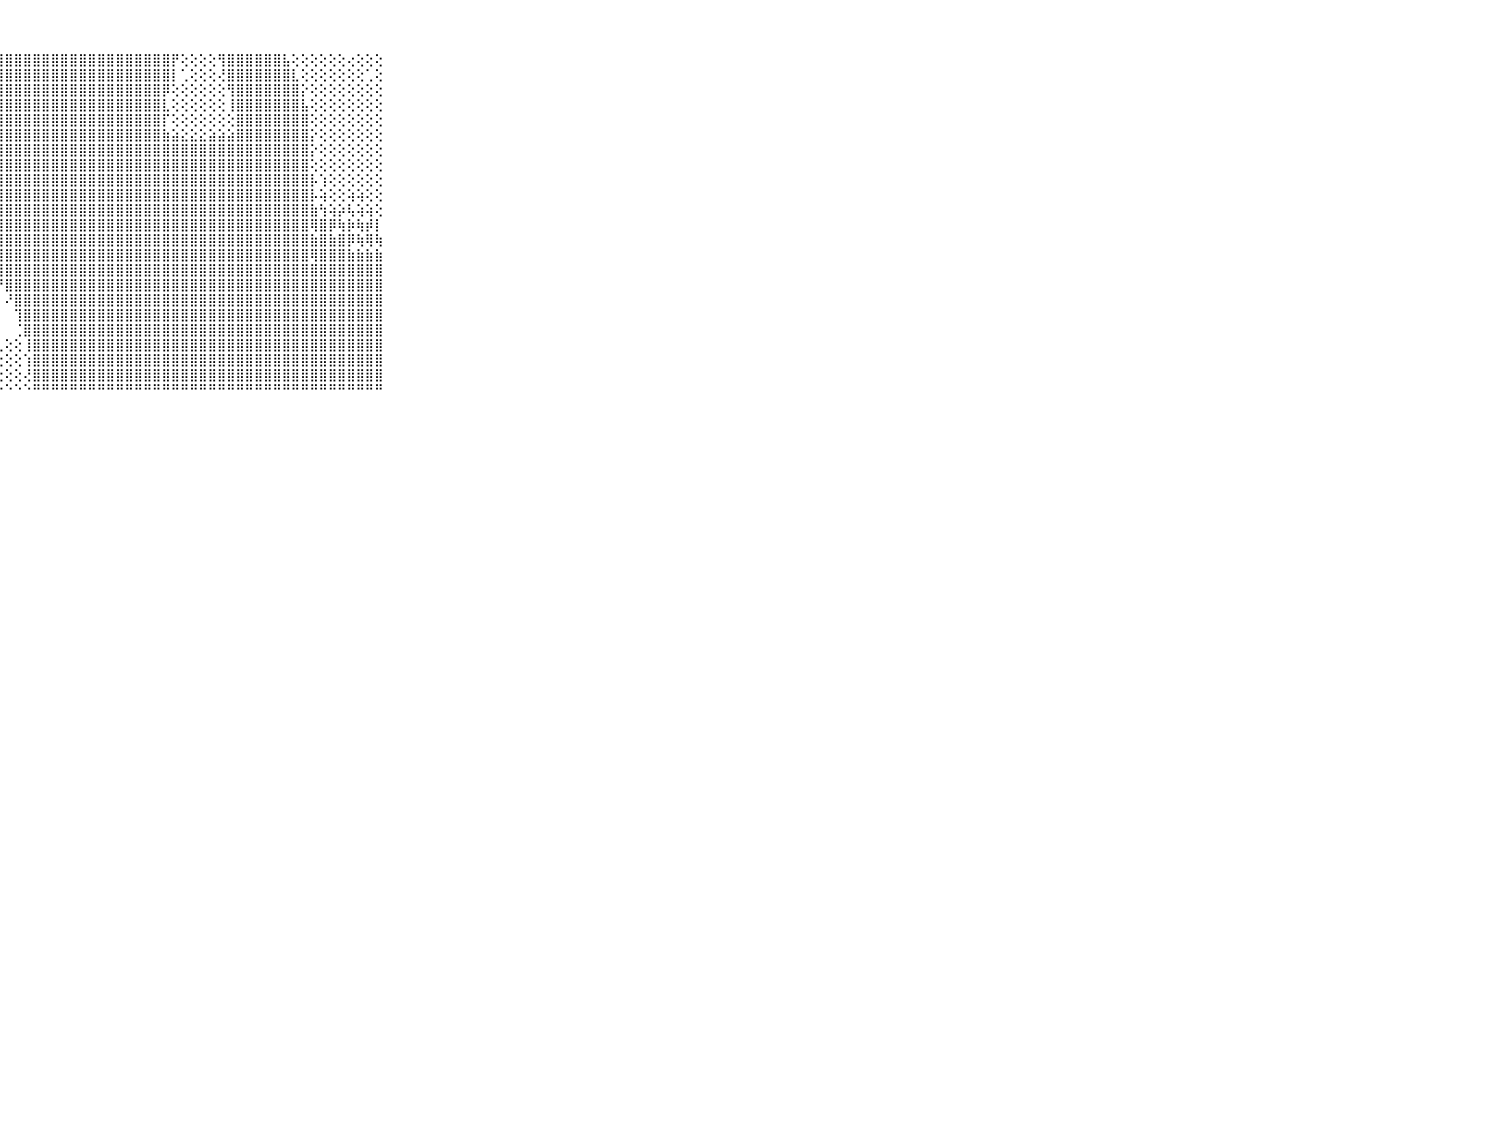

⠀⠀⠀⠀⠀⠀⠀⠀⠀⠀⠀⣿⣿⣿⣿⣿⣿⣿⣿⣿⣿⣿⣿⣿⣿⣿⣿⣿⣿⣿⣿⣿⣿⣿⣿⣿⣿⣿⣿⣿⣿⣿⣿⣿⣿⣿⡟⢕⢕⢕⢕⢻⣿⣿⣿⣿⣿⣿⣧⢕⢕⢕⢕⢕⢕⢔⢕⢕⢕⠀⠀⠀⠀⠀⠀⠀⠀⠀⠀⠀⠀
⠀⠀⠀⠀⠀⠀⠀⠀⠀⠀⠀⣿⣿⣿⣿⣿⣿⣿⣿⣿⣿⣿⣿⣿⣿⣿⣿⣿⣿⣿⣿⣿⣿⣿⣿⣿⣿⣿⣿⣿⣿⣿⣿⣿⣿⣿⡇⢁⢕⢕⢕⢜⣿⣿⣿⣿⣿⣿⣿⣇⢕⢕⢕⢕⢕⢕⢕⢁⢕⠀⠀⠀⠀⠀⠀⠀⠀⠀⠀⠀⠀
⠀⠀⠀⠀⠀⠀⠀⠀⠀⠀⠀⠑⢅⢔⢅⢕⣐⣱⣽⣿⣿⣿⣿⣿⣿⣿⣿⣿⣿⣿⣿⣿⣿⣿⣿⣿⣿⣿⣿⣿⣿⣿⣿⣿⣿⡿⢕⢕⢕⢕⢕⢕⢻⣿⣿⣿⣿⣿⣿⣿⡕⢕⢕⢕⢕⢕⢕⢕⢕⠀⠀⠀⠀⠀⠀⠀⠀⠀⠀⠀⠀
⠀⠀⠀⠀⠀⠀⠀⠀⠀⠀⠀⢔⢅⣵⢷⢟⢑⠝⢻⣿⣿⣿⣿⣿⣿⣿⣿⣿⣿⣿⣿⣿⣿⣿⣿⣿⣿⣿⣿⣿⣿⣿⣿⣿⣿⣇⢕⢕⢕⢕⢕⢕⢸⣿⣿⣿⣿⣿⣿⣿⣧⢕⢕⢕⢕⢕⢕⢕⢕⠀⠀⠀⠀⠀⠀⠀⠀⠀⠀⠀⠀
⠀⠀⠀⠀⠀⠀⠀⠀⠀⠀⠀⢵⠝⠁⢀⢀⣰⣵⣷⣿⣿⣿⣿⣿⣿⣿⣿⣿⣿⣿⣿⣿⣿⣿⣿⣿⣿⣿⣿⣿⣿⣿⣿⣿⣿⡏⢕⢕⢕⢕⢕⢕⢕⣿⣿⣿⣿⣿⣿⣿⣿⢕⢕⢕⢕⢕⢕⢕⢕⠀⠀⠀⠀⠀⠀⠀⠀⠀⠀⠀⠀
⠀⠀⠀⠀⠀⠀⠀⠀⠀⠀⠀⢐⢄⢐⢄⢜⢿⣿⣿⣿⣿⣿⣿⣿⣿⣿⣿⣿⣿⣿⣿⣿⣿⣿⣿⣿⣿⣿⣿⣿⣿⣿⣿⣿⣿⣷⣵⣕⣕⣕⣵⣵⣵⣿⣿⣿⣿⣿⣿⣿⣿⡕⢕⢕⢕⢕⢕⢕⢕⠀⠀⠀⠀⠀⠀⠀⠀⠀⠀⠀⠀
⠀⠀⠀⠀⠀⠀⠀⠀⠀⠀⠀⣱⣵⣷⣾⣿⣿⣿⣿⣿⣿⣿⣿⣿⣿⣿⣿⣿⣿⣿⣿⣿⣿⣿⣿⣿⣿⣿⣿⣿⣿⣿⣿⣿⣿⣿⣿⣿⣿⣿⣿⣿⣿⣿⣿⣿⣿⣿⣿⣿⣿⡕⢕⢕⢕⢕⢕⢕⢕⠀⠀⠀⠀⠀⠀⠀⠀⠀⠀⠀⠀
⠀⠀⠀⠀⠀⠀⠀⠀⠀⠀⠀⣿⣿⣿⣿⣿⣿⣿⣿⣿⣿⣿⣿⣿⣿⣿⣿⣿⣿⣿⣿⣿⣿⣿⣿⣿⣿⣿⣿⣿⣿⣿⣿⣿⣿⣿⣿⣿⣿⣿⣿⣿⣿⣿⣿⣿⣿⣿⣿⣿⣿⢕⢕⢕⢕⢕⢕⢕⢕⠀⠀⠀⠀⠀⠀⠀⠀⠀⠀⠀⠀
⠀⠀⠀⠀⠀⠀⠀⠀⠀⠀⠀⣿⣿⣿⣿⣿⣿⣿⣿⣿⣿⣿⣿⣿⣿⣿⣿⣿⣿⣿⣿⣿⣿⣿⣿⣿⣿⣿⣿⣿⣿⣿⣿⣿⣿⣿⣿⣿⣿⣿⣿⣿⣿⣿⣿⣿⣿⣿⣿⣿⣿⡧⢱⢕⢕⢕⢕⢕⢕⠀⠀⠀⠀⠀⠀⠀⠀⠀⠀⠀⠀
⠀⠀⠀⠀⠀⠀⠀⠀⠀⠀⠀⣿⣿⣿⣿⣿⣿⣿⣿⣿⣿⣯⣽⣿⣿⣿⣿⣿⣿⣿⣿⣿⣿⣿⣿⣿⣿⣿⣿⣿⣿⣿⣿⣿⣿⣿⣿⣿⣿⣿⣿⣿⣿⣿⣿⣿⣿⣿⣿⣿⣿⡧⢵⢕⢕⢵⢵⢕⢕⠀⠀⠀⠀⠀⠀⠀⠀⠀⠀⠀⠀
⠀⠀⠀⠀⠀⠀⠀⠀⠀⠀⠀⣿⣿⣿⣟⣻⣿⣿⣿⣿⣿⣿⣿⣿⣿⣿⣿⣿⣿⣿⣿⣿⣿⣿⣿⣿⣿⣿⣿⣿⣿⣿⣿⣿⣿⣿⣿⣿⣿⣿⣿⣿⣿⣿⣿⣿⣿⣿⣿⣿⣿⣷⢳⢵⡵⢧⢵⢵⢕⠀⠀⠀⠀⠀⠀⠀⠀⠀⠀⠀⠀
⠀⠀⠀⠀⠀⠀⠀⠀⠀⠀⠀⣿⣿⣿⣿⣿⣿⣿⣿⣿⣿⣿⣿⣿⣿⣿⣿⣿⣿⣿⣿⣿⣿⣿⣿⣿⣿⣿⣿⣿⣿⣿⣿⣿⣿⣿⣿⣿⣿⣿⣿⣿⣿⣿⣿⣿⣿⣿⣿⣿⣿⢿⣿⡿⢷⡷⢷⡾⡇⠀⠀⠀⠀⠀⠀⠀⠀⠀⠀⠀⠀
⠀⠀⠀⠀⠀⠀⠀⠀⠀⠀⠀⣿⣿⣿⣿⣿⣿⣿⣿⣻⣿⣫⣿⣿⣿⣿⣿⣿⣿⣿⣿⣿⣿⣿⣿⣿⣿⣿⣿⣿⣿⣿⣿⣿⣿⣿⣿⣿⣿⣿⣿⣿⣿⣿⣿⣿⣿⣿⣿⣿⣿⣷⣿⣷⣿⡿⢷⢿⢷⠀⠀⠀⠀⠀⠀⠀⠀⠀⠀⠀⠀
⠀⠀⠀⠀⠀⠀⠀⠀⠀⠀⠀⣿⣿⣿⣿⣿⣿⣿⣿⣿⣿⣿⡿⢯⣾⣿⣿⣿⣿⣿⣿⣿⣿⣿⣿⣿⣿⣿⣿⣿⣿⣿⣿⣿⣿⣿⣿⣿⣿⣿⣿⣿⣿⣿⣿⣿⣿⣿⣿⣿⣿⢿⣿⣿⣿⣷⣷⣷⣷⠀⠀⠀⠀⠀⠀⠀⠀⠀⠀⠀⠀
⠀⠀⠀⠀⠀⠀⠀⠀⠀⠀⠀⣿⡿⢻⣿⣿⣿⣿⣯⣽⣽⣿⣿⣿⣿⣿⡿⣿⣿⣿⣿⣿⣿⣿⣿⣿⣿⣿⣿⣿⣿⣿⣿⣿⣿⣿⣿⣿⣿⣿⣿⣿⣿⣿⣿⣿⣿⣿⣿⣿⣿⣿⣿⣿⣿⣿⣿⣿⣿⠀⠀⠀⠀⠀⠀⠀⠀⠀⠀⠀⠀
⠀⠀⠀⠀⠀⠀⠀⠀⠀⠀⠀⣿⣷⣕⢿⣿⣿⣿⣿⣿⣿⣿⣿⣿⣿⣿⡇⠜⣿⣿⣿⣿⣿⣿⣿⣿⣿⣿⣿⣿⣿⣿⣿⣿⣿⣿⣿⣿⣿⣿⣿⣿⣿⣿⣿⣿⣿⣿⣿⣿⣿⣿⣿⣿⣿⣿⣿⣿⣿⠀⠀⠀⠀⠀⠀⠀⠀⠀⠀⠀⠀
⠀⠀⠀⠀⠀⠀⠀⠀⠀⠀⠀⣿⣿⣿⡜⢻⣿⣿⣿⣿⣿⣿⣿⣿⣿⡿⠀⠀⠜⣿⣿⣿⣿⣿⣿⣿⣿⣿⣿⣿⣿⣿⣿⣿⣿⣿⣿⣿⣿⣿⣿⣿⣿⣿⣿⣿⣿⣿⣿⣿⣿⣿⣿⣿⣿⣿⣿⣿⣿⠀⠀⠀⠀⠀⠀⠀⠀⠀⠀⠀⠀
⠀⠀⠀⠀⠀⠀⠀⠀⠀⠀⠀⣿⣿⣿⣷⡅⢜⢝⢟⢝⠜⠝⠕⠕⠋⠀⠀⠀⠀⢹⣿⣿⣿⣿⣿⣿⣿⣿⣿⣿⣿⣿⣿⣿⣿⣿⣿⣿⣿⣿⣿⣿⣿⣿⣿⣿⣿⣿⣿⣿⣿⣿⣿⣿⣿⣿⣿⣿⣿⠀⠀⠀⠀⠀⠀⠀⠀⠀⠀⠀⠀
⠀⠀⠀⠀⠀⠀⠀⠀⠀⠀⠀⣿⣿⣿⣿⣿⡕⢅⠕⠁⠀⠀⠀⠀⠀⠀⠀⠀⠀⢈⣿⣿⣿⣿⣿⣿⣿⣿⣿⣿⣿⣿⣿⣿⣿⣿⣿⣿⣿⣿⣿⣿⣿⣿⣿⣿⣿⣿⣿⣿⣿⣿⣿⣿⣿⣿⣿⣿⣿⠀⠀⠀⠀⠀⠀⠀⠀⠀⠀⠀⠀
⠀⠀⠀⠀⠀⠀⠀⠀⠀⠀⠀⣿⣿⣿⣿⣿⣿⢔⢐⠐⠄⠔⠔⢀⢀⢄⢀⢄⢕⢕⢸⣿⣿⣿⣿⣿⣿⣿⣿⣿⣿⣿⣿⣿⣿⣿⣿⣿⣿⣿⣿⣿⣿⣿⣿⣿⣿⣿⣿⣿⣿⣿⣿⣿⣿⣿⣿⣿⣿⠀⠀⠀⠀⠀⠀⠀⠀⠀⠀⠀⠀
⠀⠀⠀⠀⠀⠀⠀⠀⠀⠀⠀⣿⣿⣿⣿⣿⣿⣇⡕⢕⢕⢕⢕⢕⢕⢕⢕⢕⢕⢕⢱⣿⣿⣿⣿⣿⣿⣿⣿⣿⣿⣿⣿⣿⣿⣿⣿⣿⣿⣿⣿⣿⣿⣿⣿⣿⣿⣿⣿⣿⣿⣿⣿⣿⣿⣿⣿⣿⣿⠀⠀⠀⠀⠀⠀⠀⠀⠀⠀⠀⠀
⠀⠀⠀⠀⠀⠀⠀⠀⠀⠀⠀⣿⣿⣿⣿⣿⣿⣿⣿⣧⣵⣔⢅⠕⢕⢕⢕⢕⢕⢕⢜⣿⣿⣿⣿⣿⣿⣿⣿⣿⣿⣿⣿⣿⣿⣿⣿⣿⣿⣿⣿⣿⣿⣿⣿⣿⣿⣿⣿⣿⣿⣿⣿⣿⣿⣿⣿⣿⣿⠀⠀⠀⠀⠀⠀⠀⠀⠀⠀⠀⠀
⠀⠀⠀⠀⠀⠀⠀⠀⠀⠀⠀⠛⠛⠛⠛⠛⠛⠛⠛⠛⠛⠛⠛⠓⠑⠑⠑⠑⠑⠑⠑⠛⠛⠛⠛⠛⠛⠛⠛⠛⠛⠛⠛⠛⠛⠛⠛⠛⠛⠛⠛⠛⠛⠛⠛⠛⠛⠛⠛⠛⠛⠛⠛⠛⠛⠛⠛⠛⠛⠀⠀⠀⠀⠀⠀⠀⠀⠀⠀⠀⠀